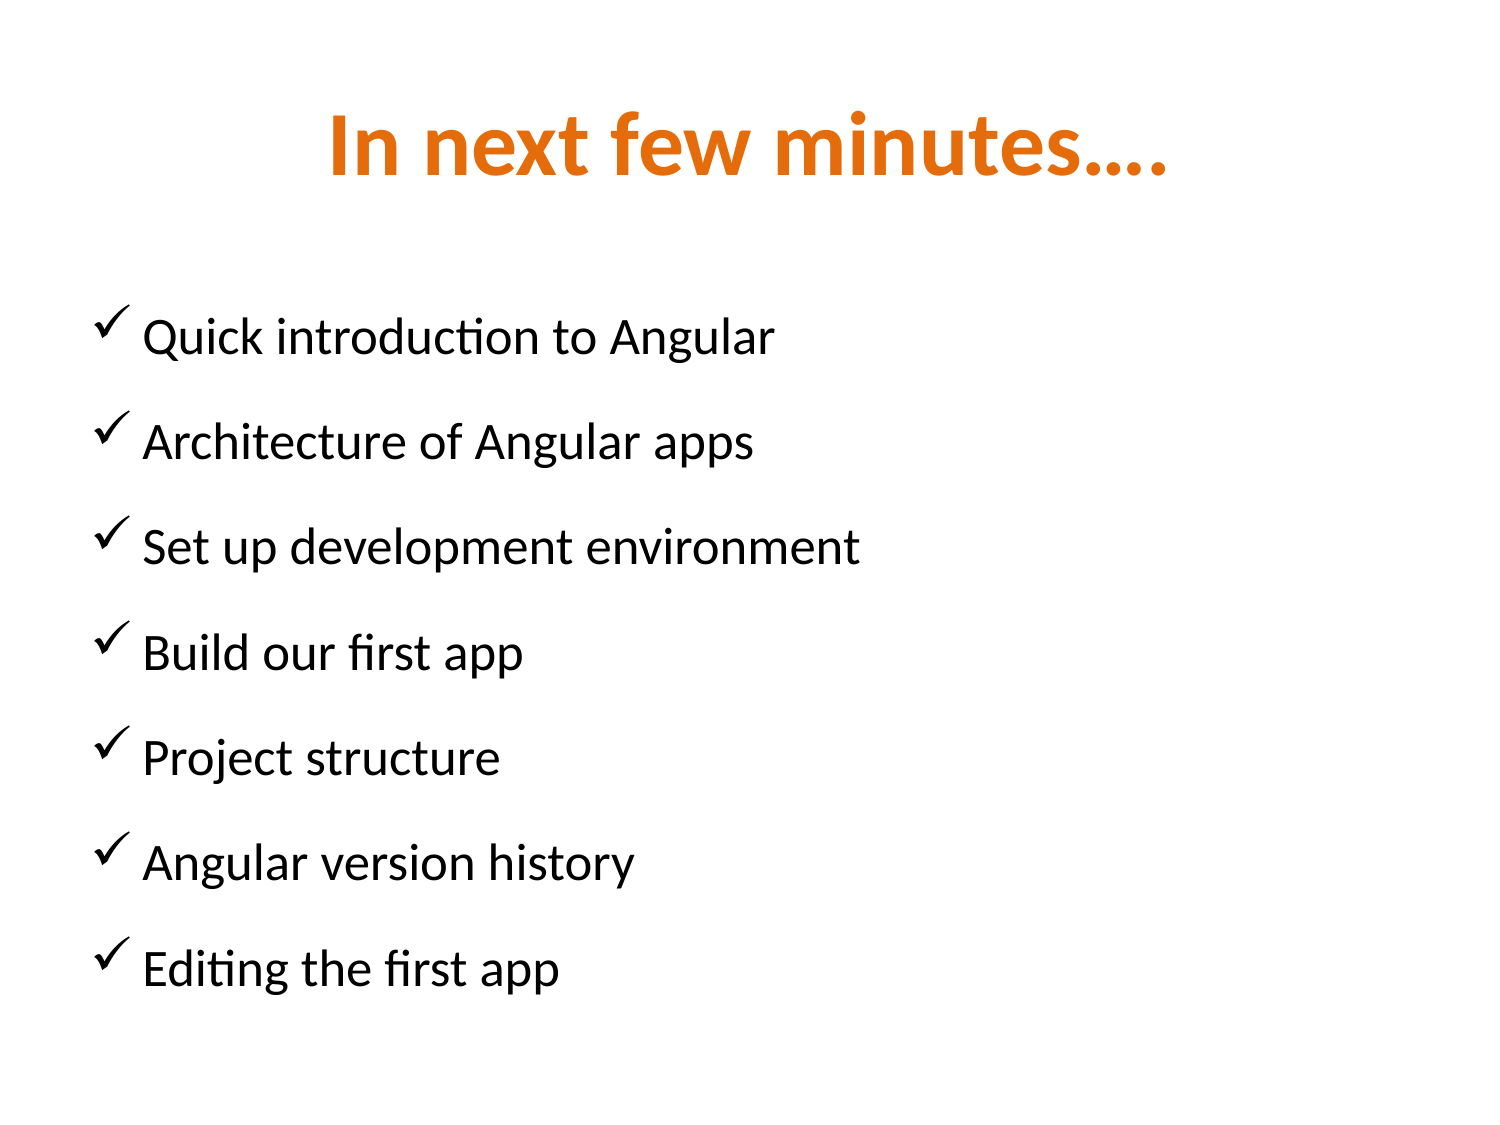

# In next few minutes….
Quick introduction to Angular
Architecture of Angular apps
Set up development environment
Build our first app
Project structure
Angular version history
Editing the first app